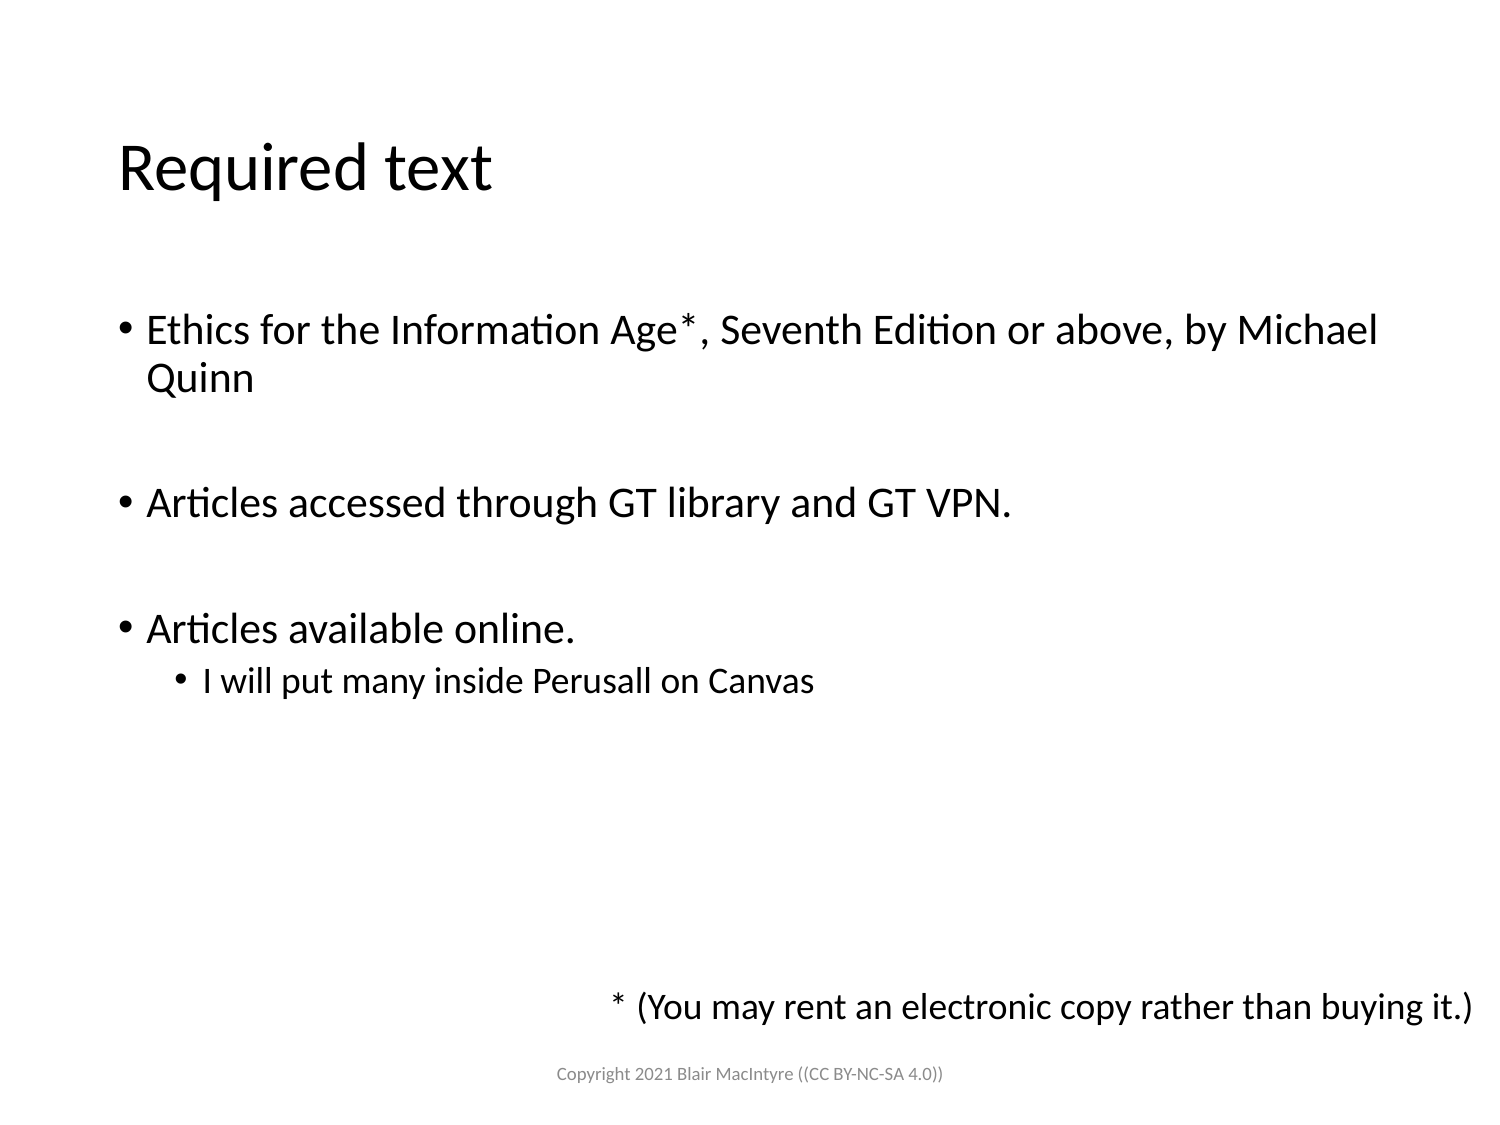

# Required text
Ethics for the Information Age*, Seventh Edition or above, by Michael Quinn

Articles accessed through GT library and GT VPN.

Articles available online.
I will put many inside Perusall on Canvas
* (You may rent an electronic copy rather than buying it.)
Copyright 2021 Blair MacIntyre ((CC BY-NC-SA 4.0))